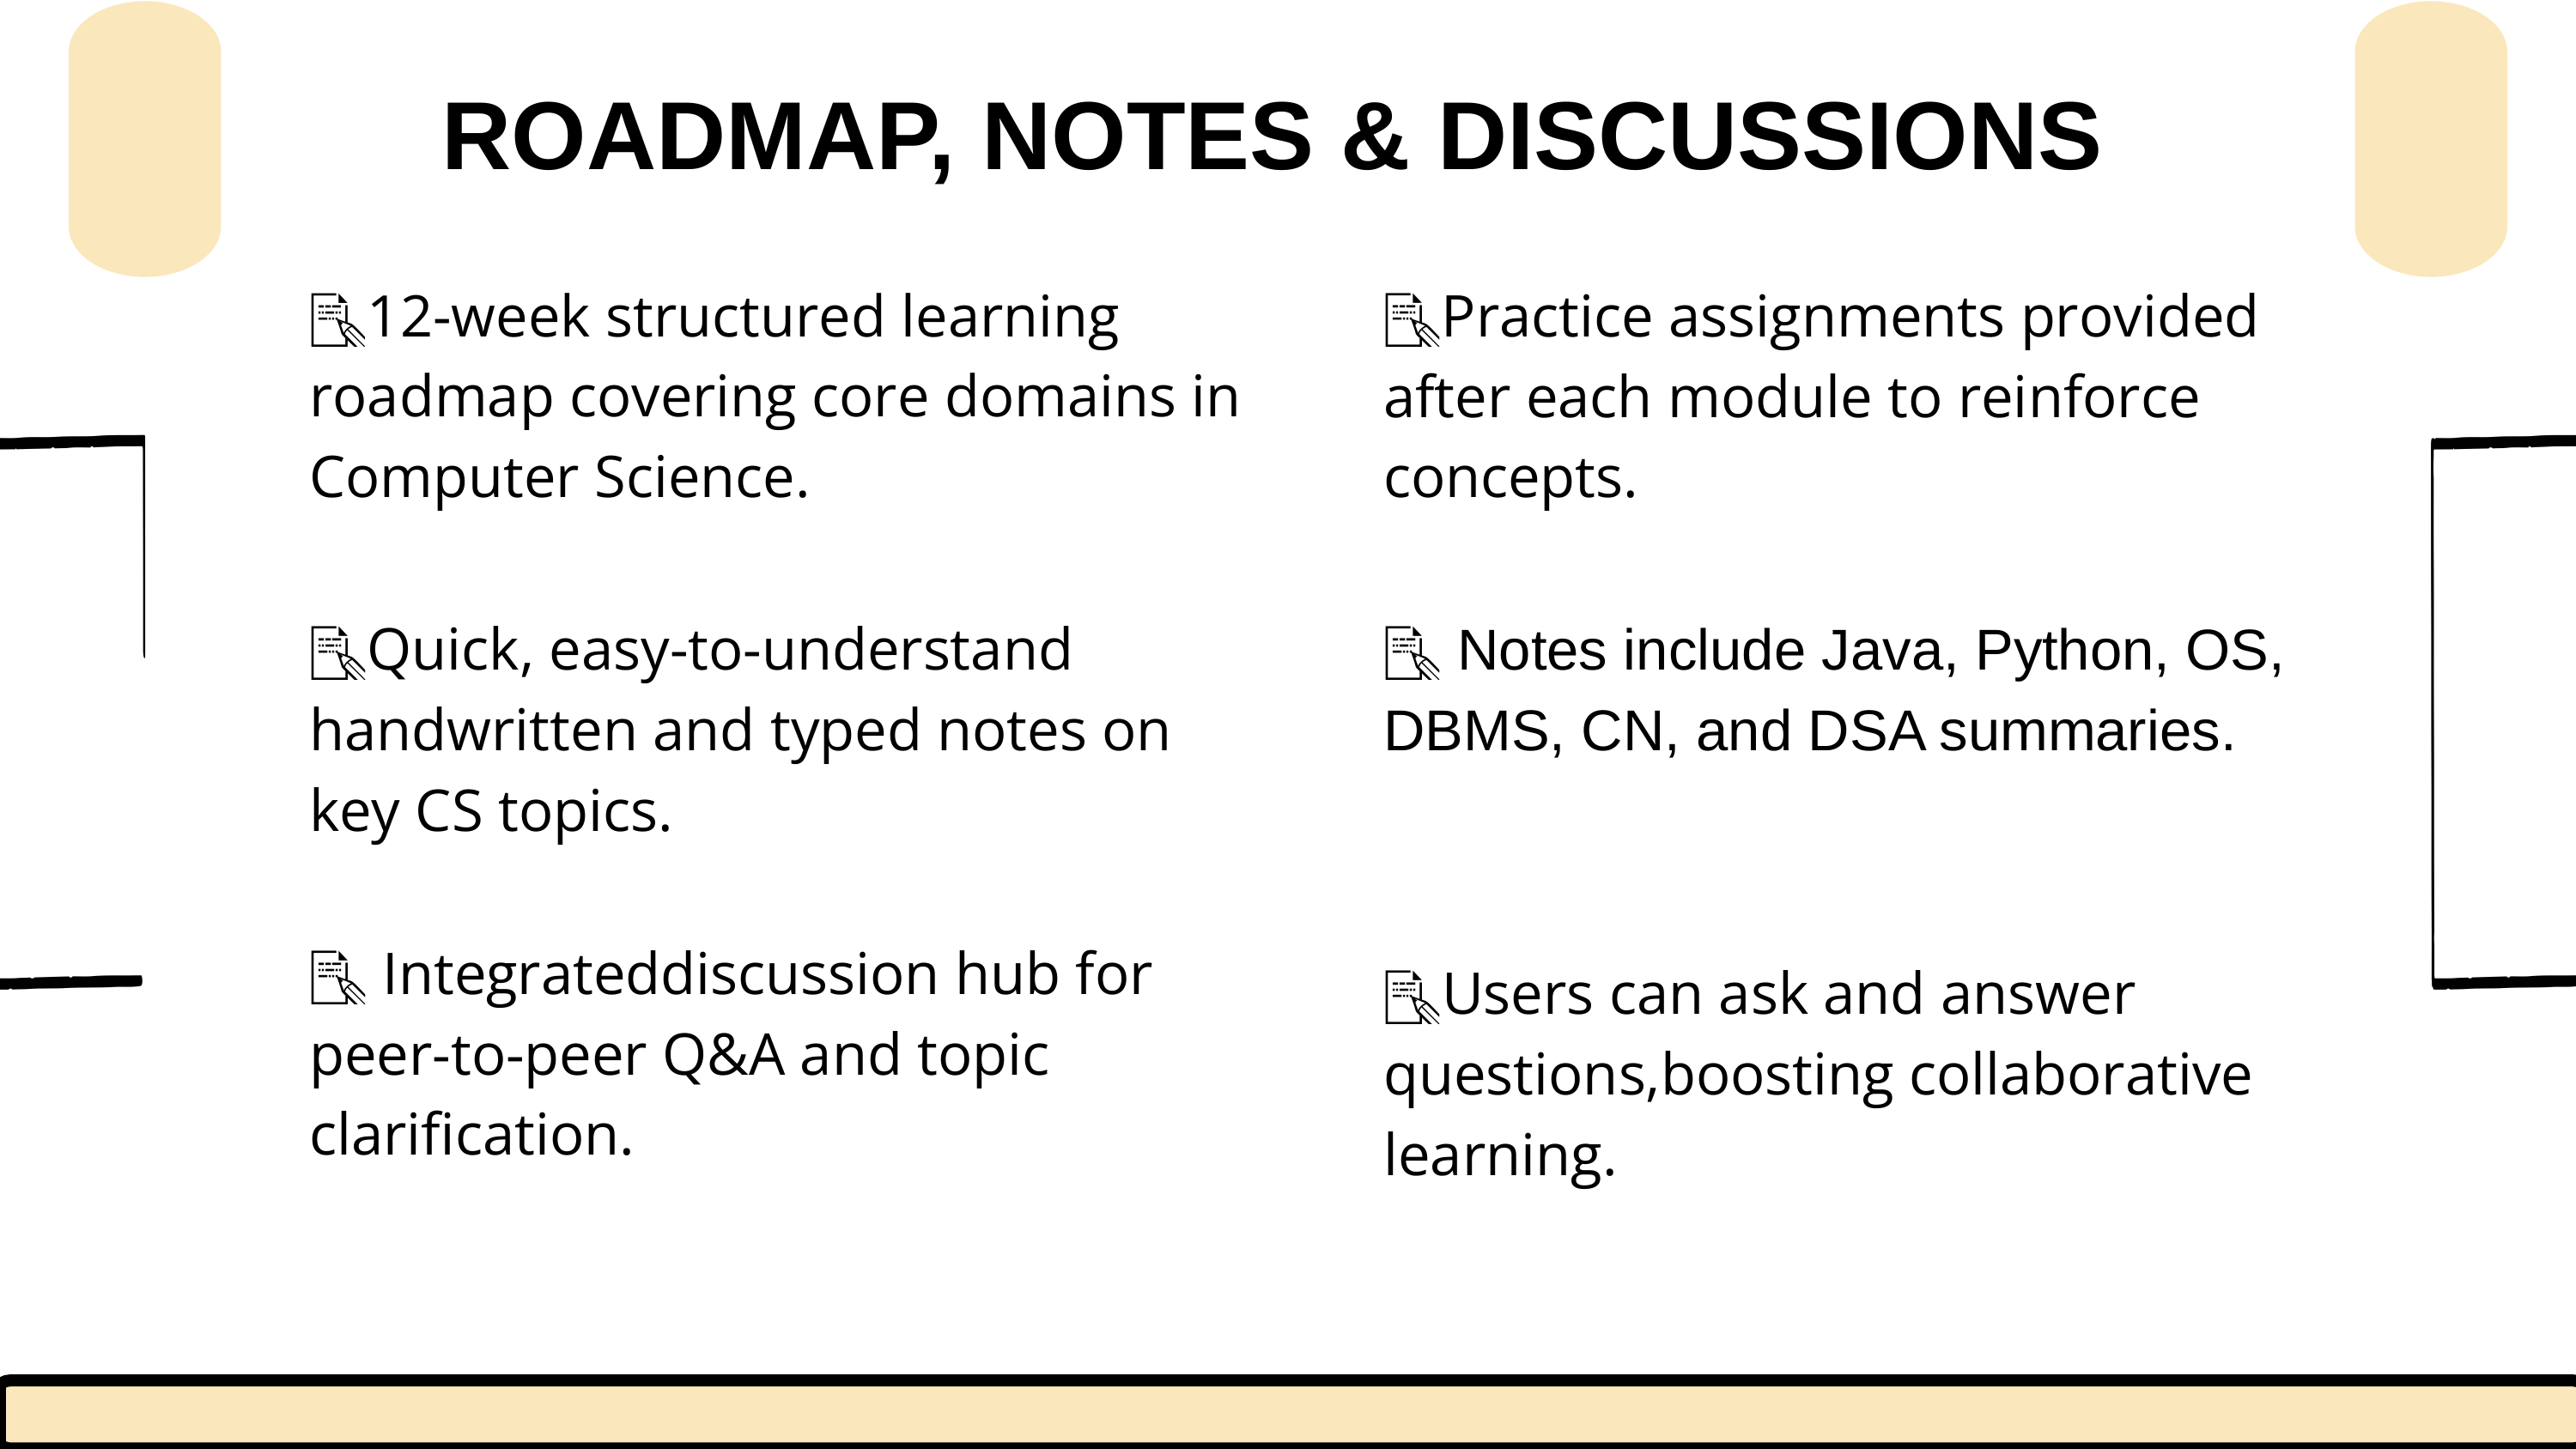

ROADMAP, NOTES & DISCUSSIONS
📝12-week structured learning roadmap covering core domains in Computer Science.
📝Practice assignments provided after each module to reinforce concepts.

📝Quick, easy-to-understand
handwritten and typed notes on key CS topics.
📝 Notes include Java, Python, OS, DBMS, CN, and DSA summaries.
📝 Integrateddiscussion hub for peer-to-peer Q&A and topic clarification.
📝Users can ask and answer    questions,boosting collaborative learning.